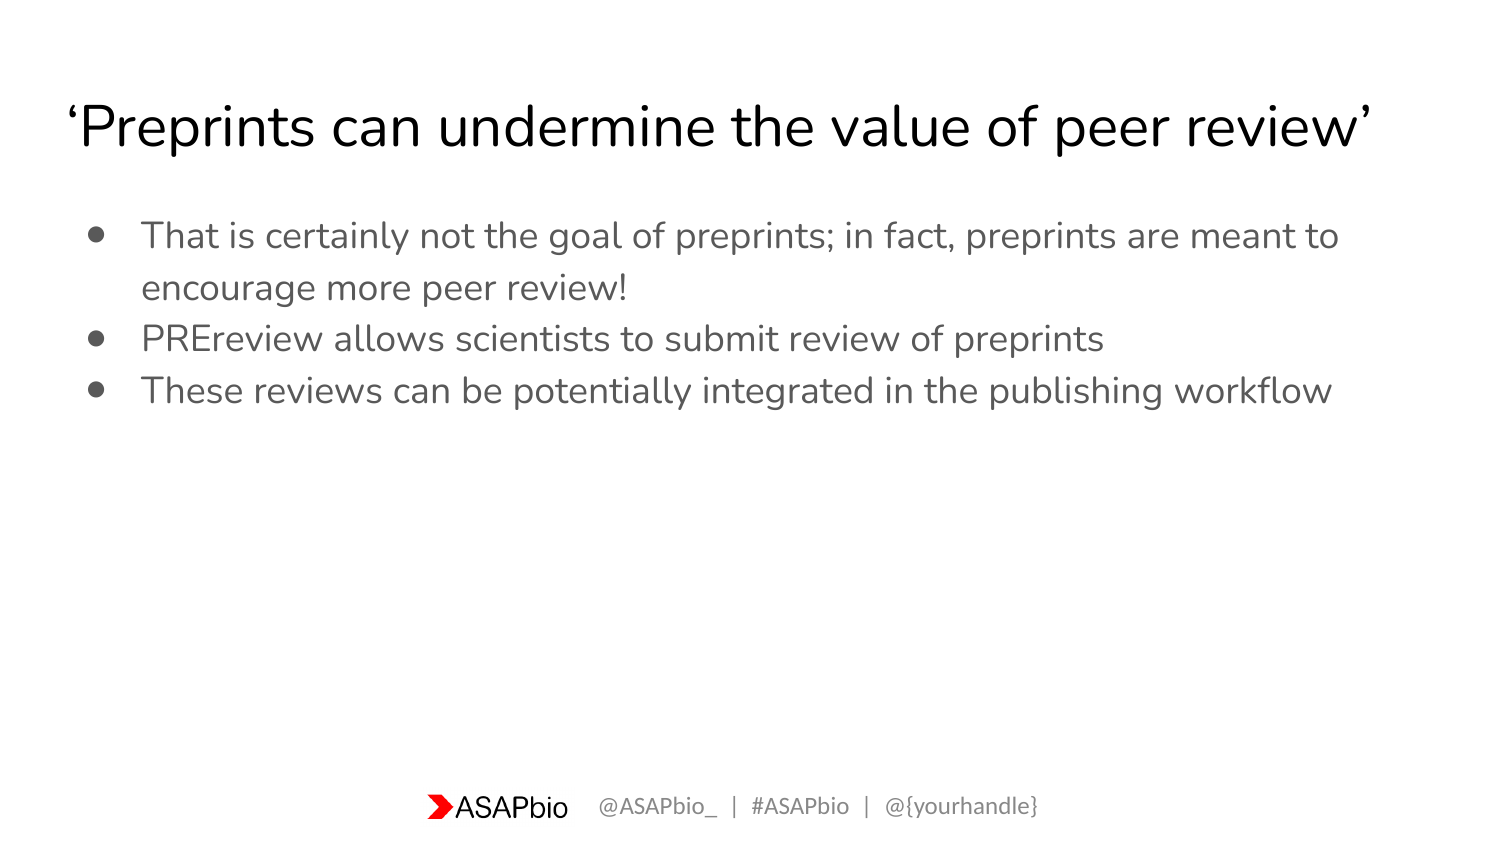

# ‘Preprints can undermine the value of peer review’
That is certainly not the goal of preprints; in fact, preprints are meant to encourage more peer review!
PREreview allows scientists to submit review of preprints
These reviews can be potentially integrated in the publishing workflow